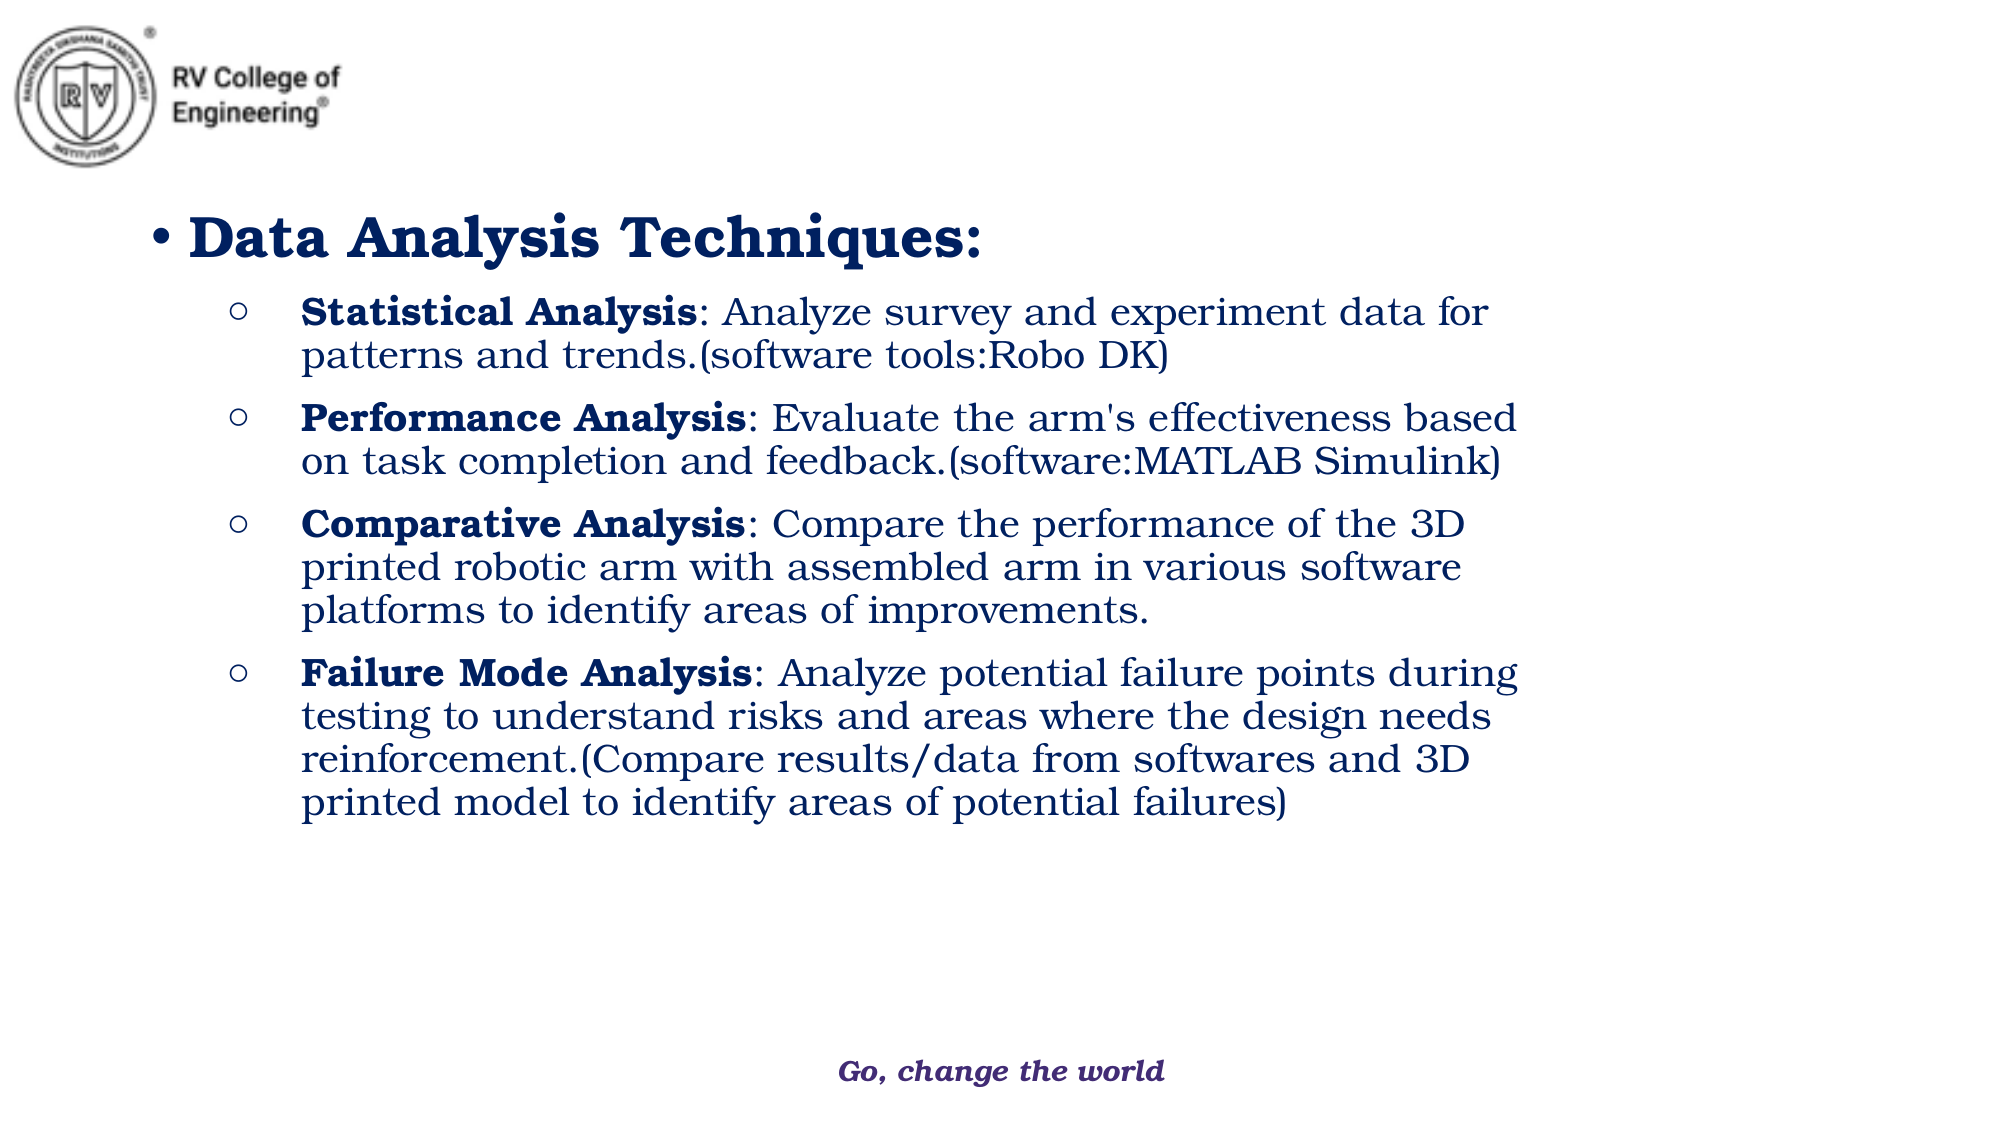

Data Analysis Techniques:
Statistical Analysis: Analyze survey and experiment data for patterns and trends.(software tools:Robo DK)
Performance Analysis: Evaluate the arm's effectiveness based on task completion and feedback.(software:MATLAB Simulink)
Comparative Analysis: Compare the performance of the 3D printed robotic arm with assembled arm in various software platforms to identify areas of improvements.
Failure Mode Analysis: Analyze potential failure points during testing to understand risks and areas where the design needs reinforcement.(Compare results/data from softwares and 3D printed model to identify areas of potential failures)